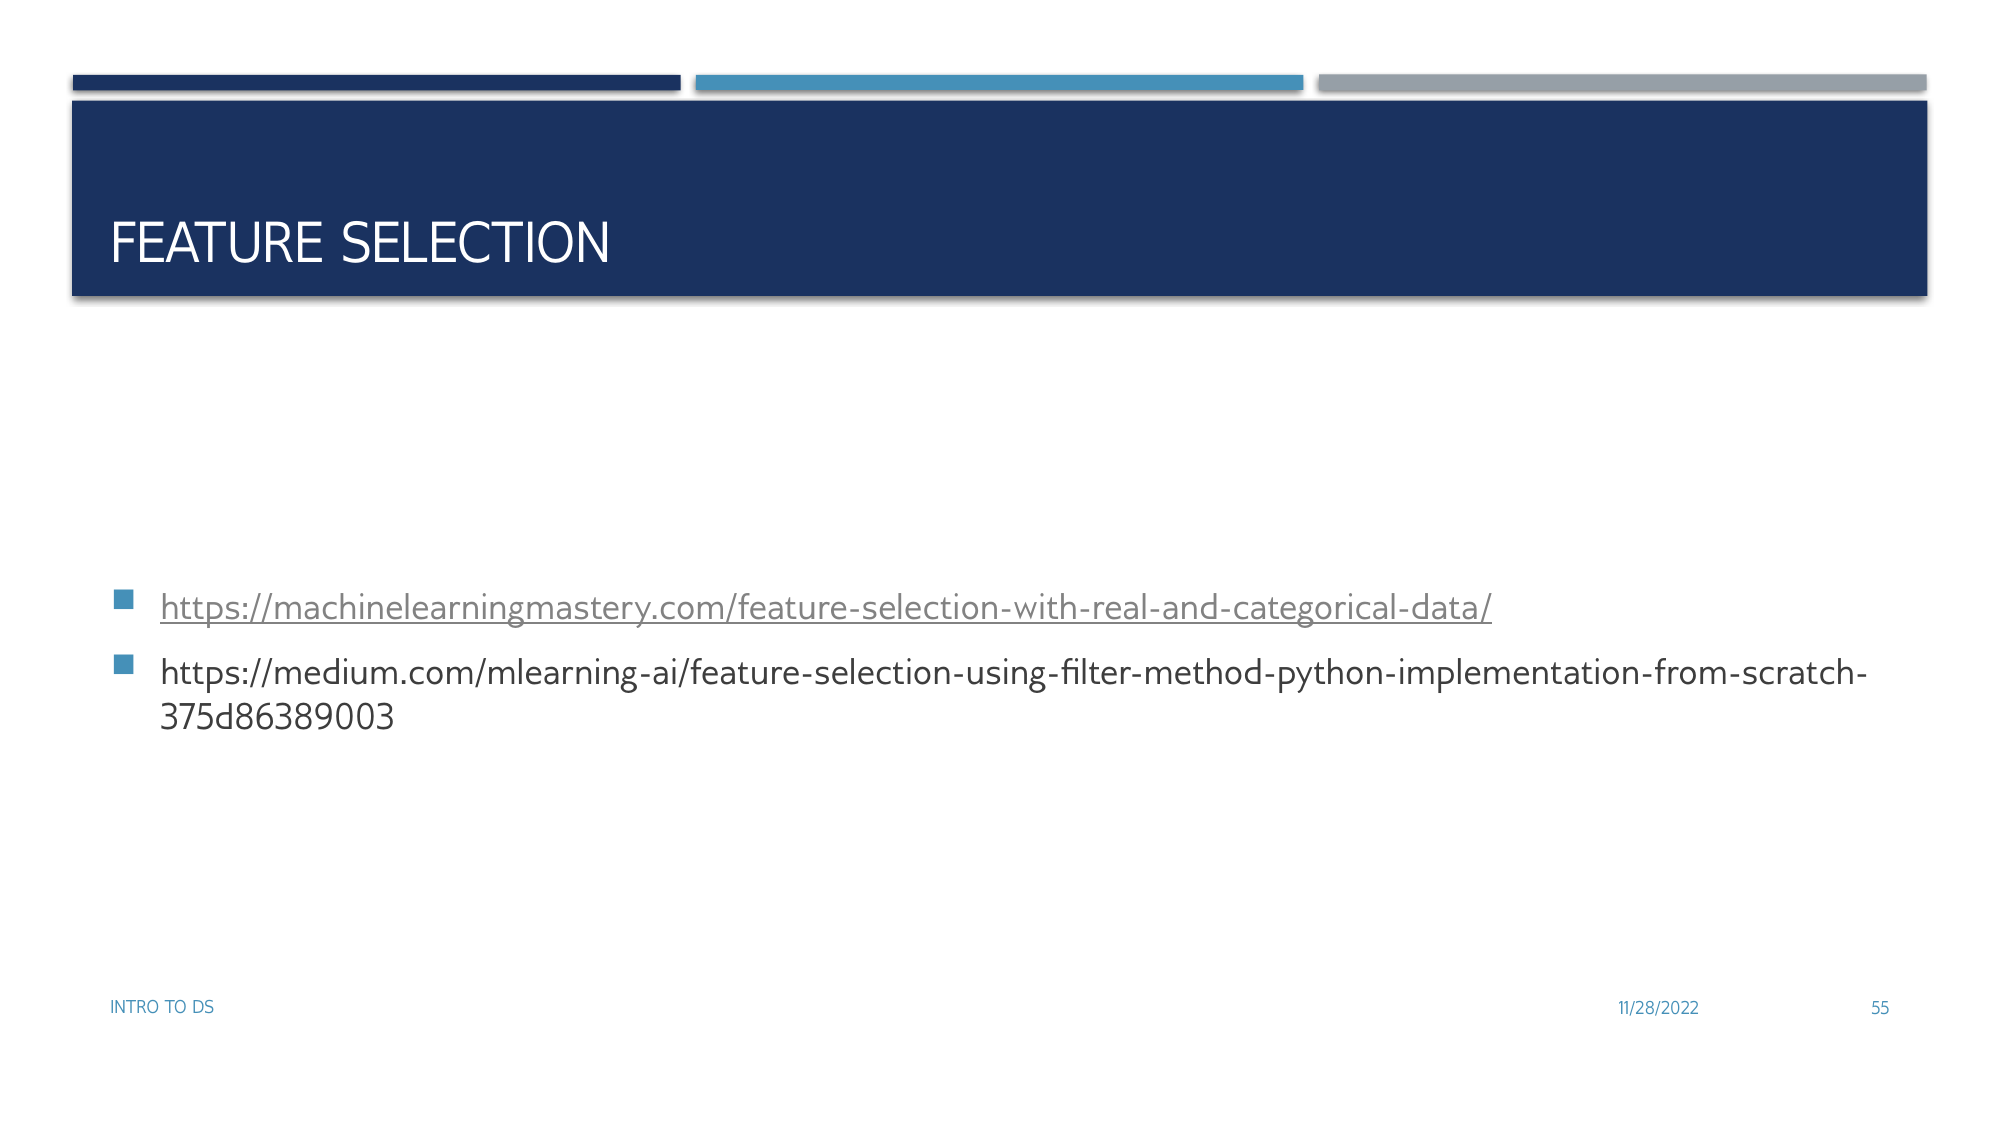

# Feature selection
https://machinelearningmastery.com/feature-selection-with-real-and-categorical-data/
https://medium.com/mlearning-ai/feature-selection-using-filter-method-python-implementation-from-scratch-375d86389003
Intro to DS
11/28/2022
55